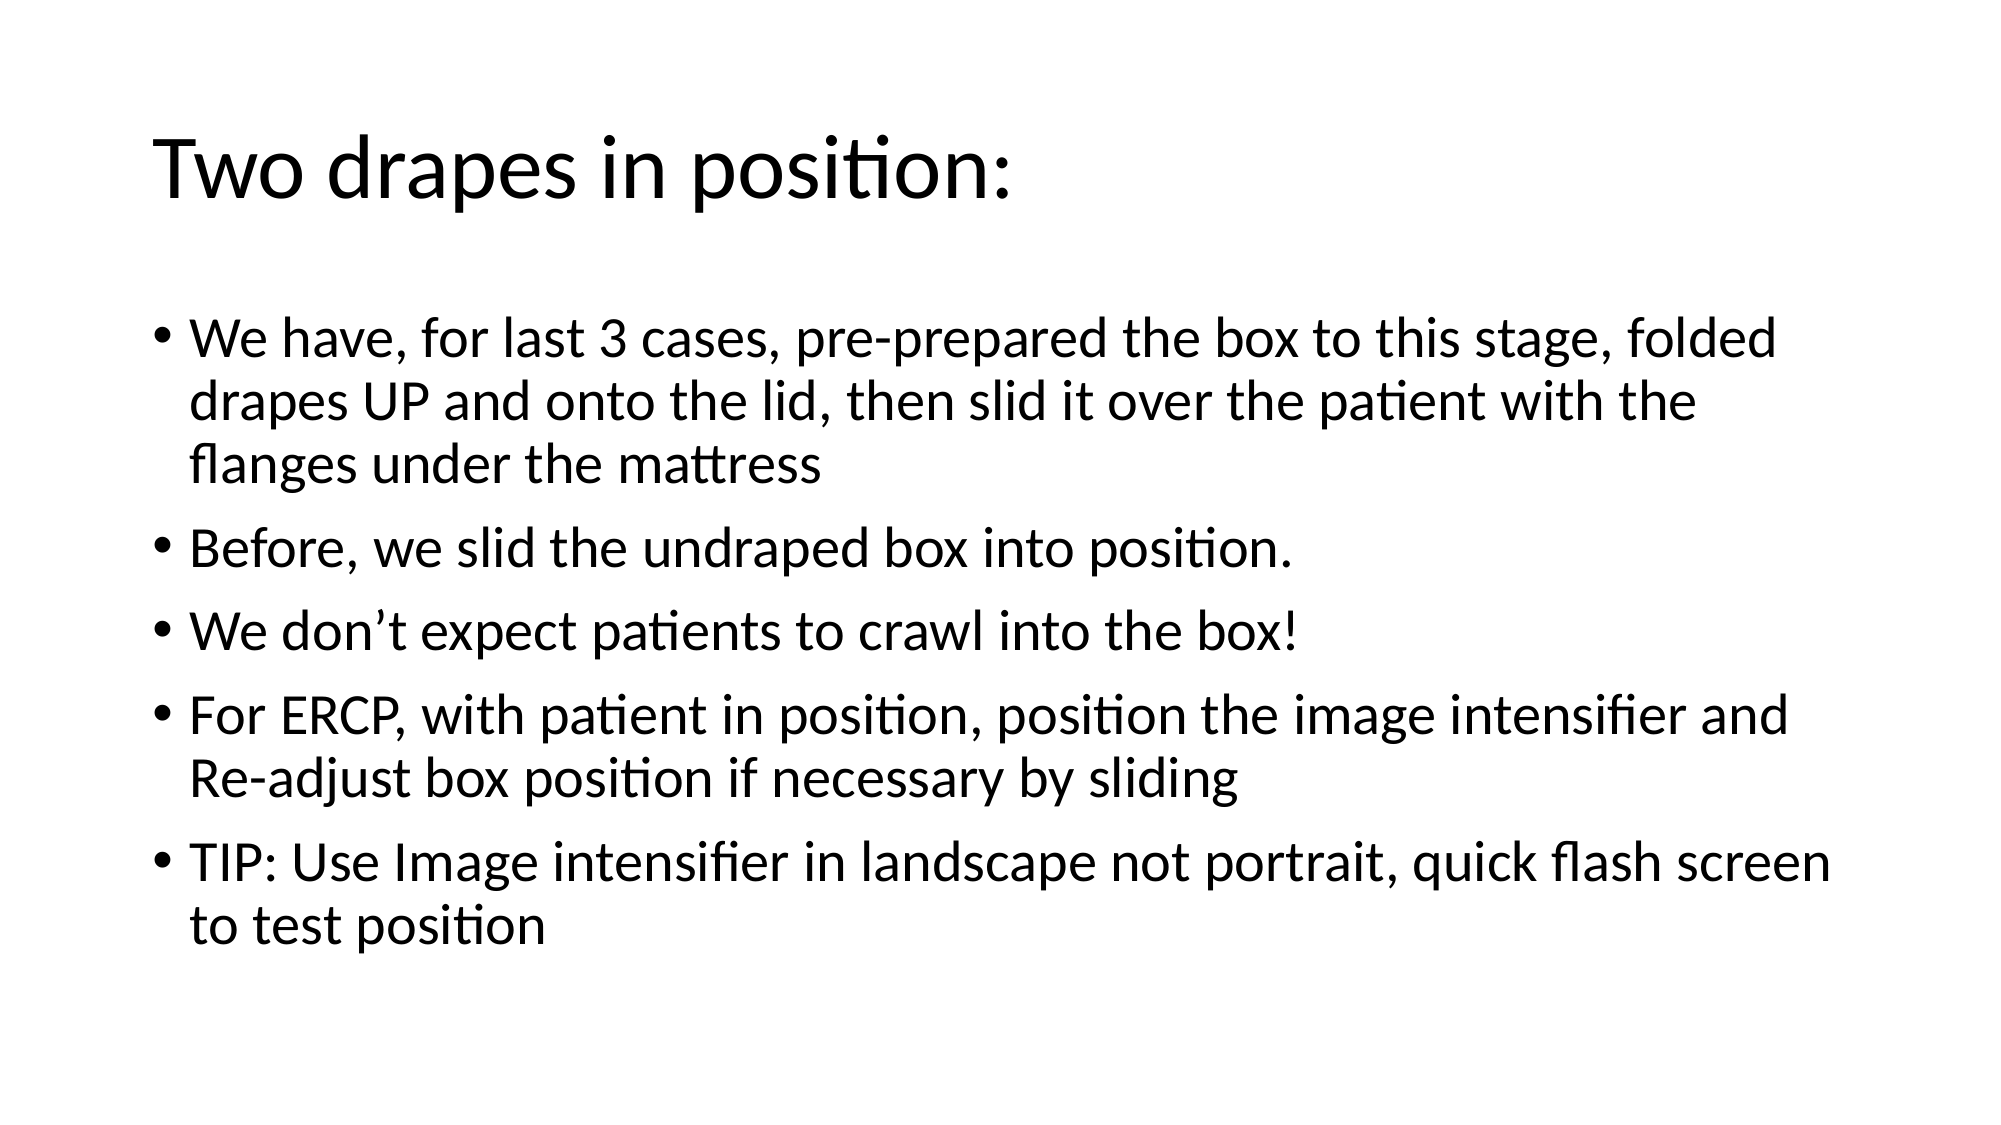

# Two drapes in position:
We have, for last 3 cases, pre-prepared the box to this stage, folded drapes UP and onto the lid, then slid it over the patient with the flanges under the mattress
Before, we slid the undraped box into position.
We don’t expect patients to crawl into the box!
For ERCP, with patient in position, position the image intensifier and Re-adjust box position if necessary by sliding
TIP: Use Image intensifier in landscape not portrait, quick flash screen to test position